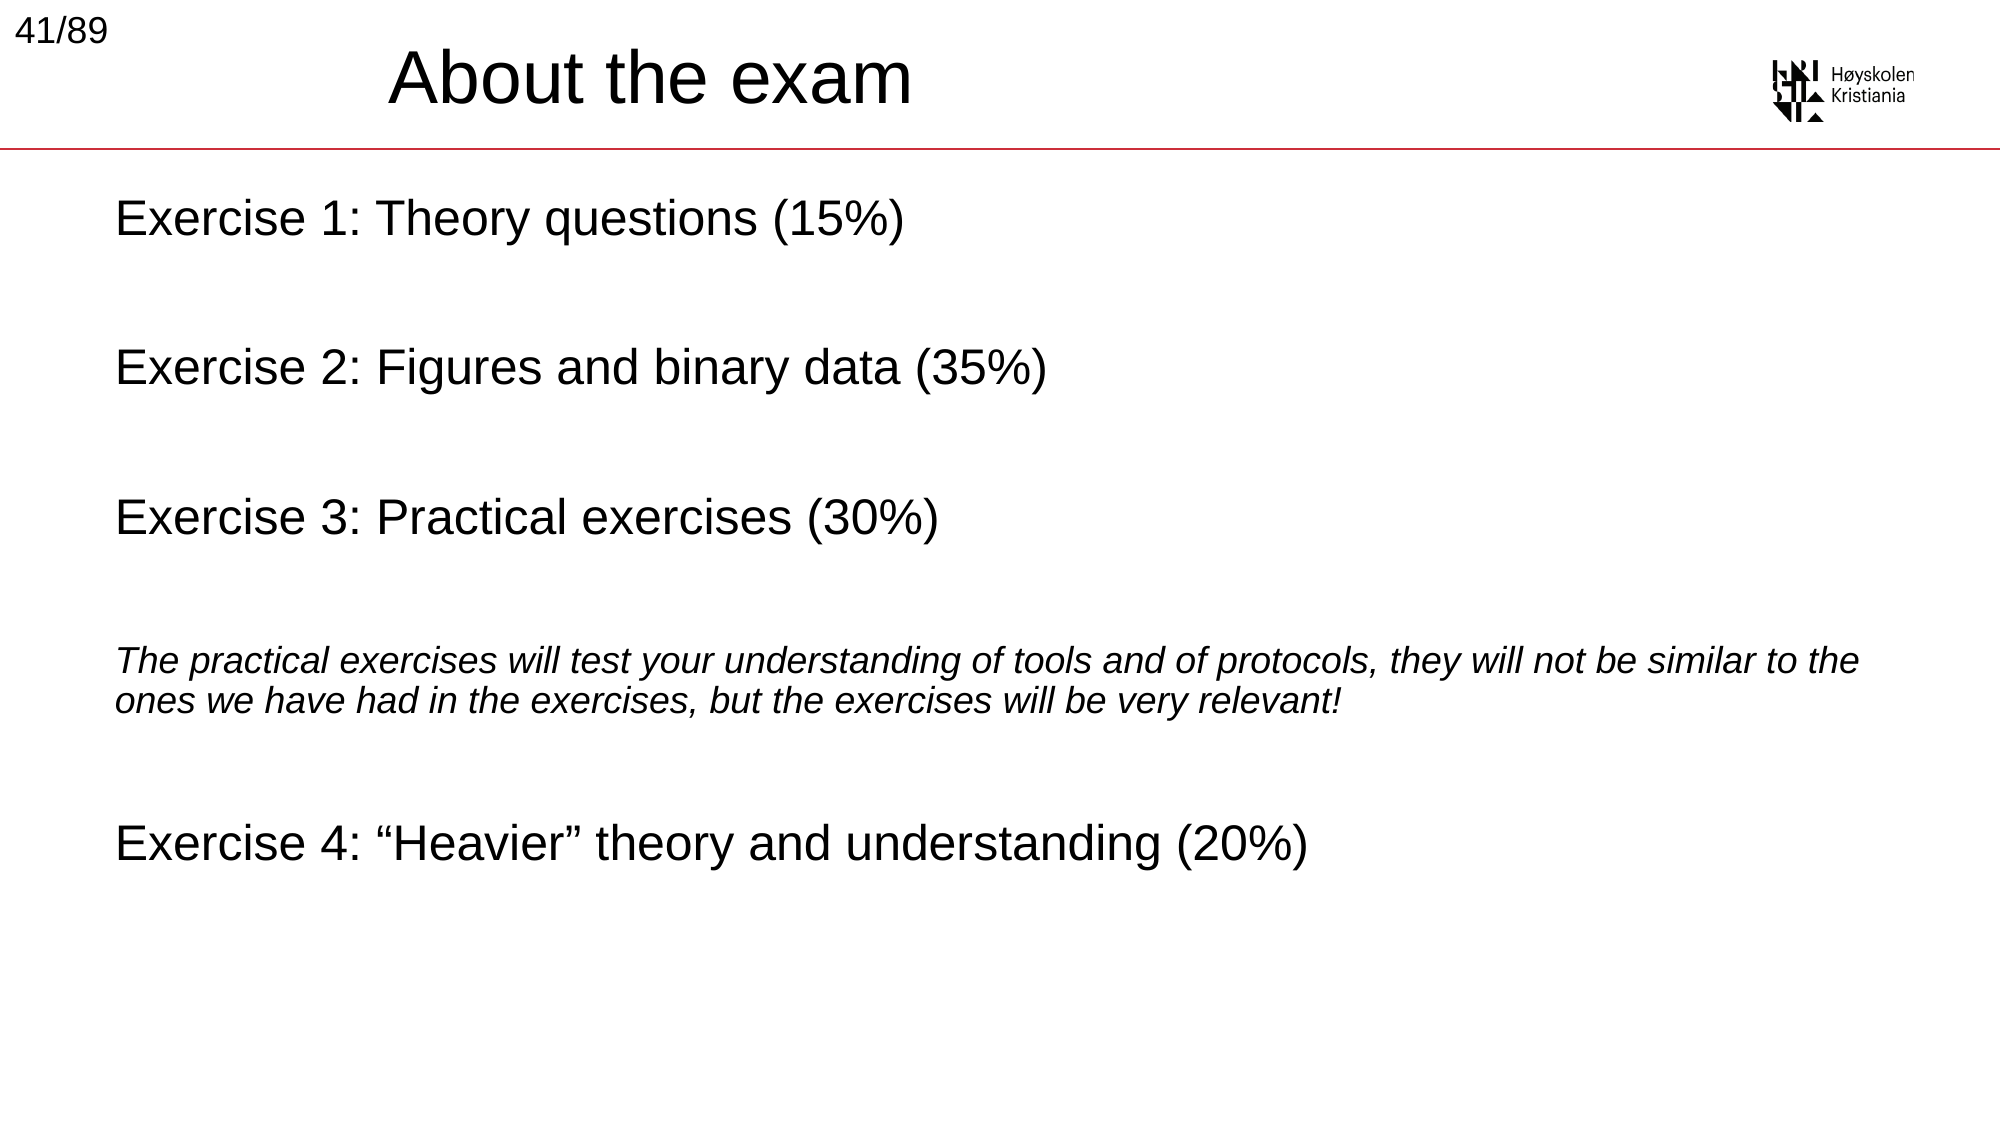

41/89
# About the exam
Exercise 1: Theory questions (15%)

Exercise 2: Figures and binary data (35%)

Exercise 3: Practical exercises (30%)

The practical exercises will test your understanding of tools and of protocols, they will not be similar to the ones we have had in the exercises, but the exercises will be very relevant!

Exercise 4: “Heavier” theory and understanding (20%)